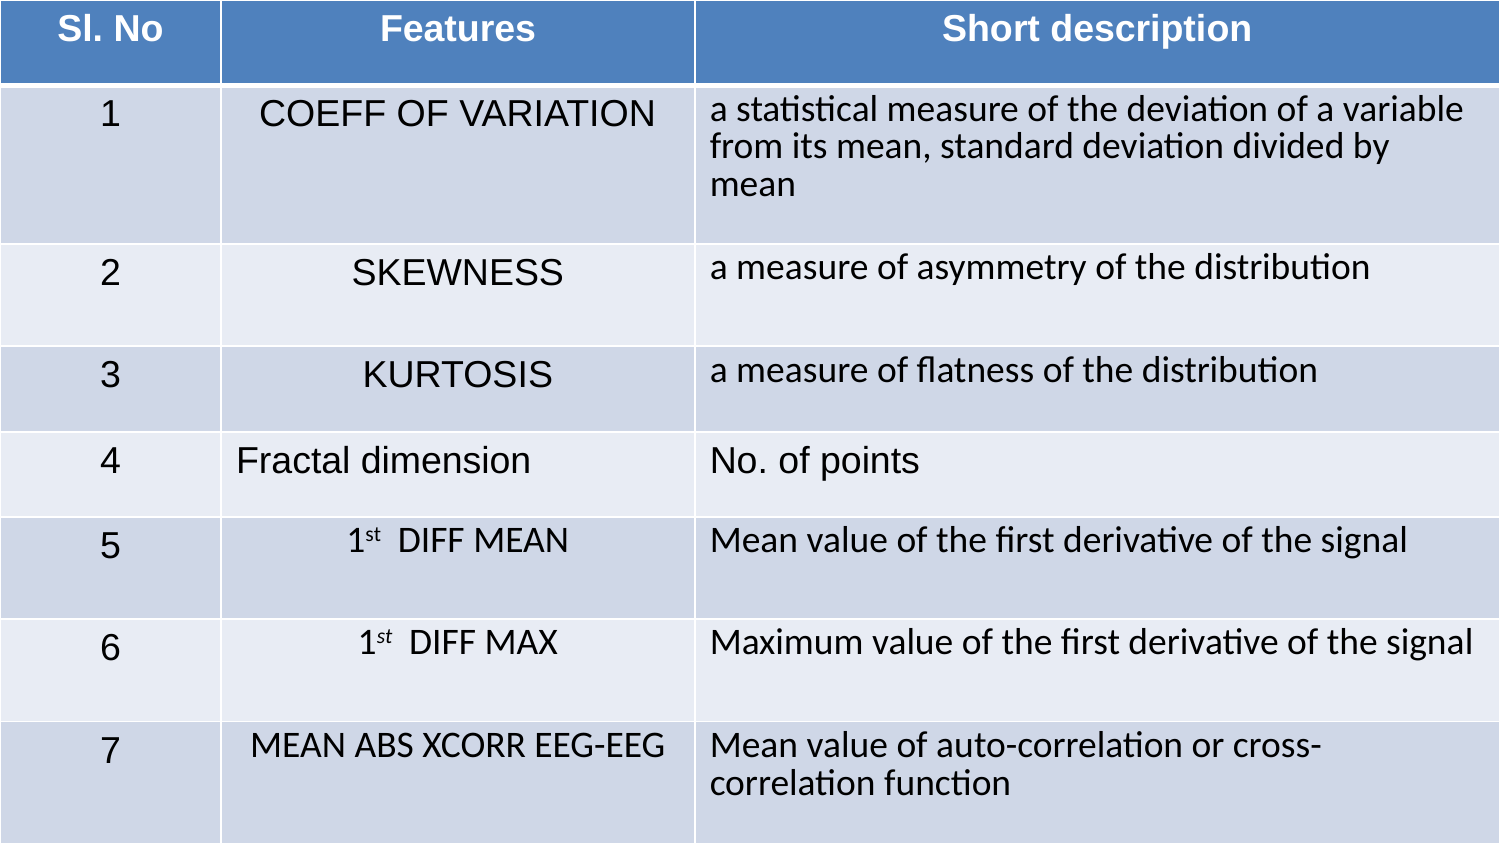

| Sl. No | Features | Short description |
| --- | --- | --- |
| 1 | COEFF OF VARIATION | a statistical measure of the deviation of a variable from its mean, standard deviation divided by mean |
| 2 | SKEWNESS | a measure of asymmetry of the distribution |
| 3 | KURTOSIS | a measure of flatness of the distribution |
| 4 | Fractal dimension | No. of points |
| 5 | 1st DIFF MEAN | Mean value of the first derivative of the signal |
| 6 | 1st DIFF MAX | Maximum value of the first derivative of the signal |
| 7 | MEAN ABS XCORR EEG-EEG | Mean value of auto-correlation or cross-correlation function |
# Feature Engineering